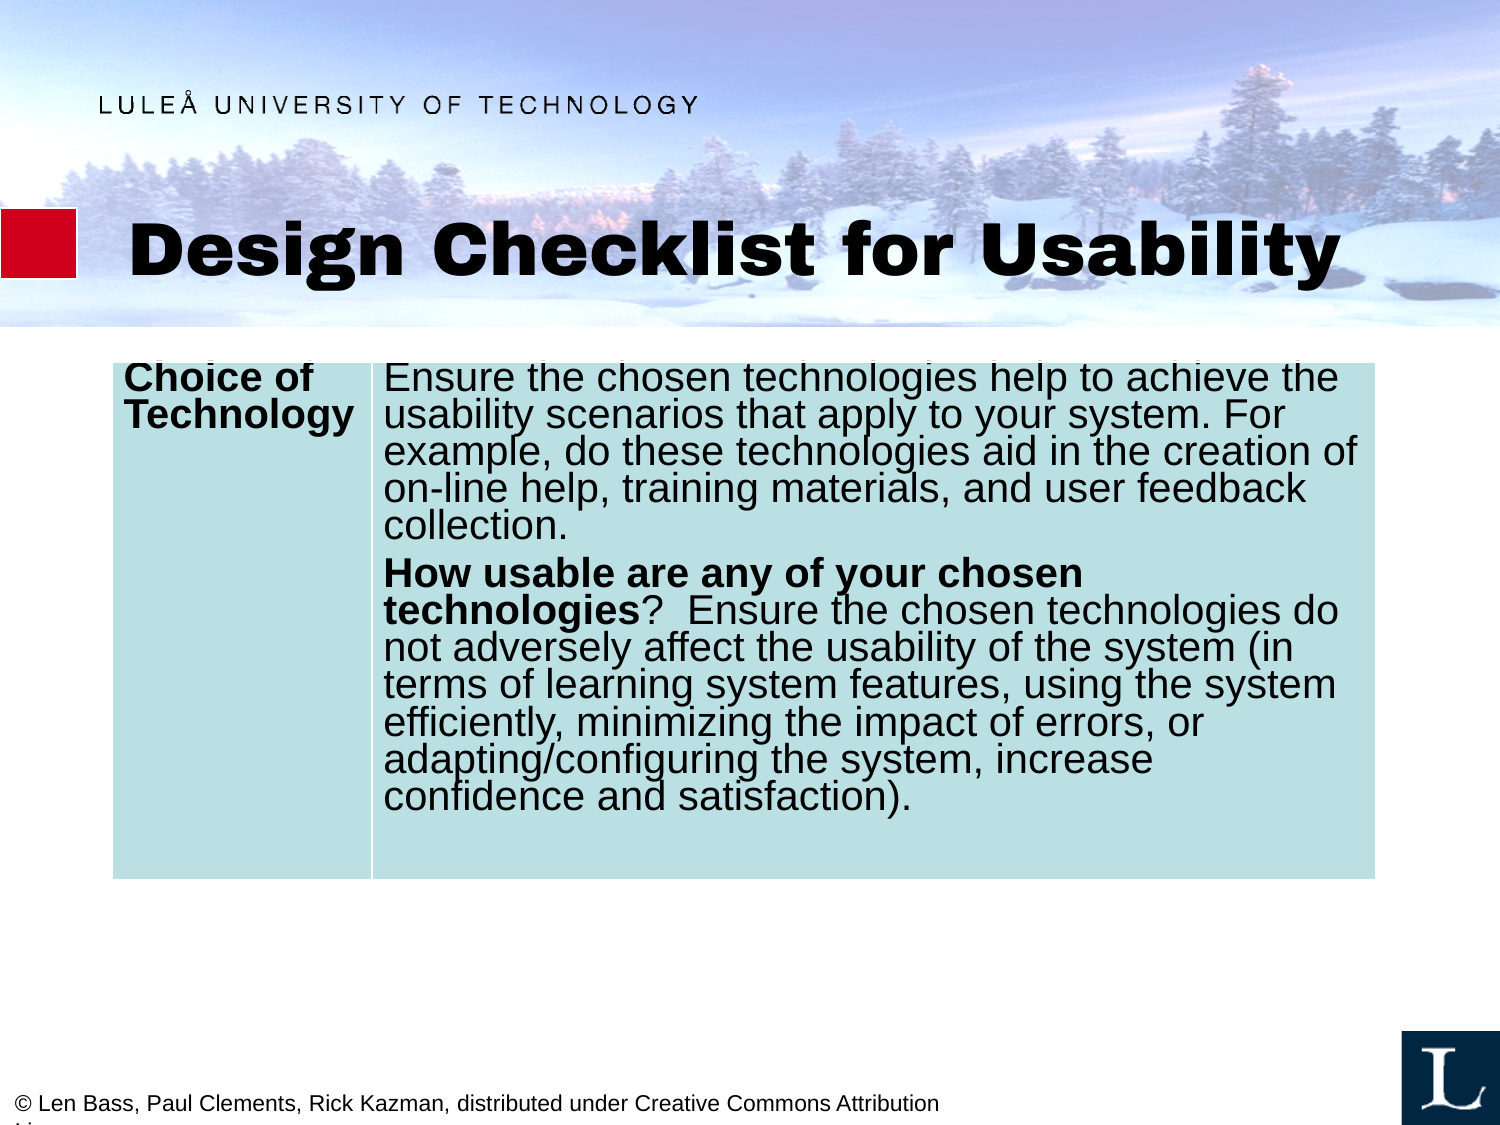

# Design Checklist for Usability
| Choice of Technology | Ensure the chosen technologies help to achieve the usability scenarios that apply to your system. For example, do these technologies aid in the creation of on-line help, training materials, and user feedback collection. How usable are any of your chosen technologies? Ensure the chosen technologies do not adversely affect the usability of the system (in terms of learning system features, using the system efficiently, minimizing the impact of errors, or adapting/configuring the system, increase confidence and satisfaction). |
| --- | --- |
© Len Bass, Paul Clements, Rick Kazman, distributed under Creative Commons Attribution License